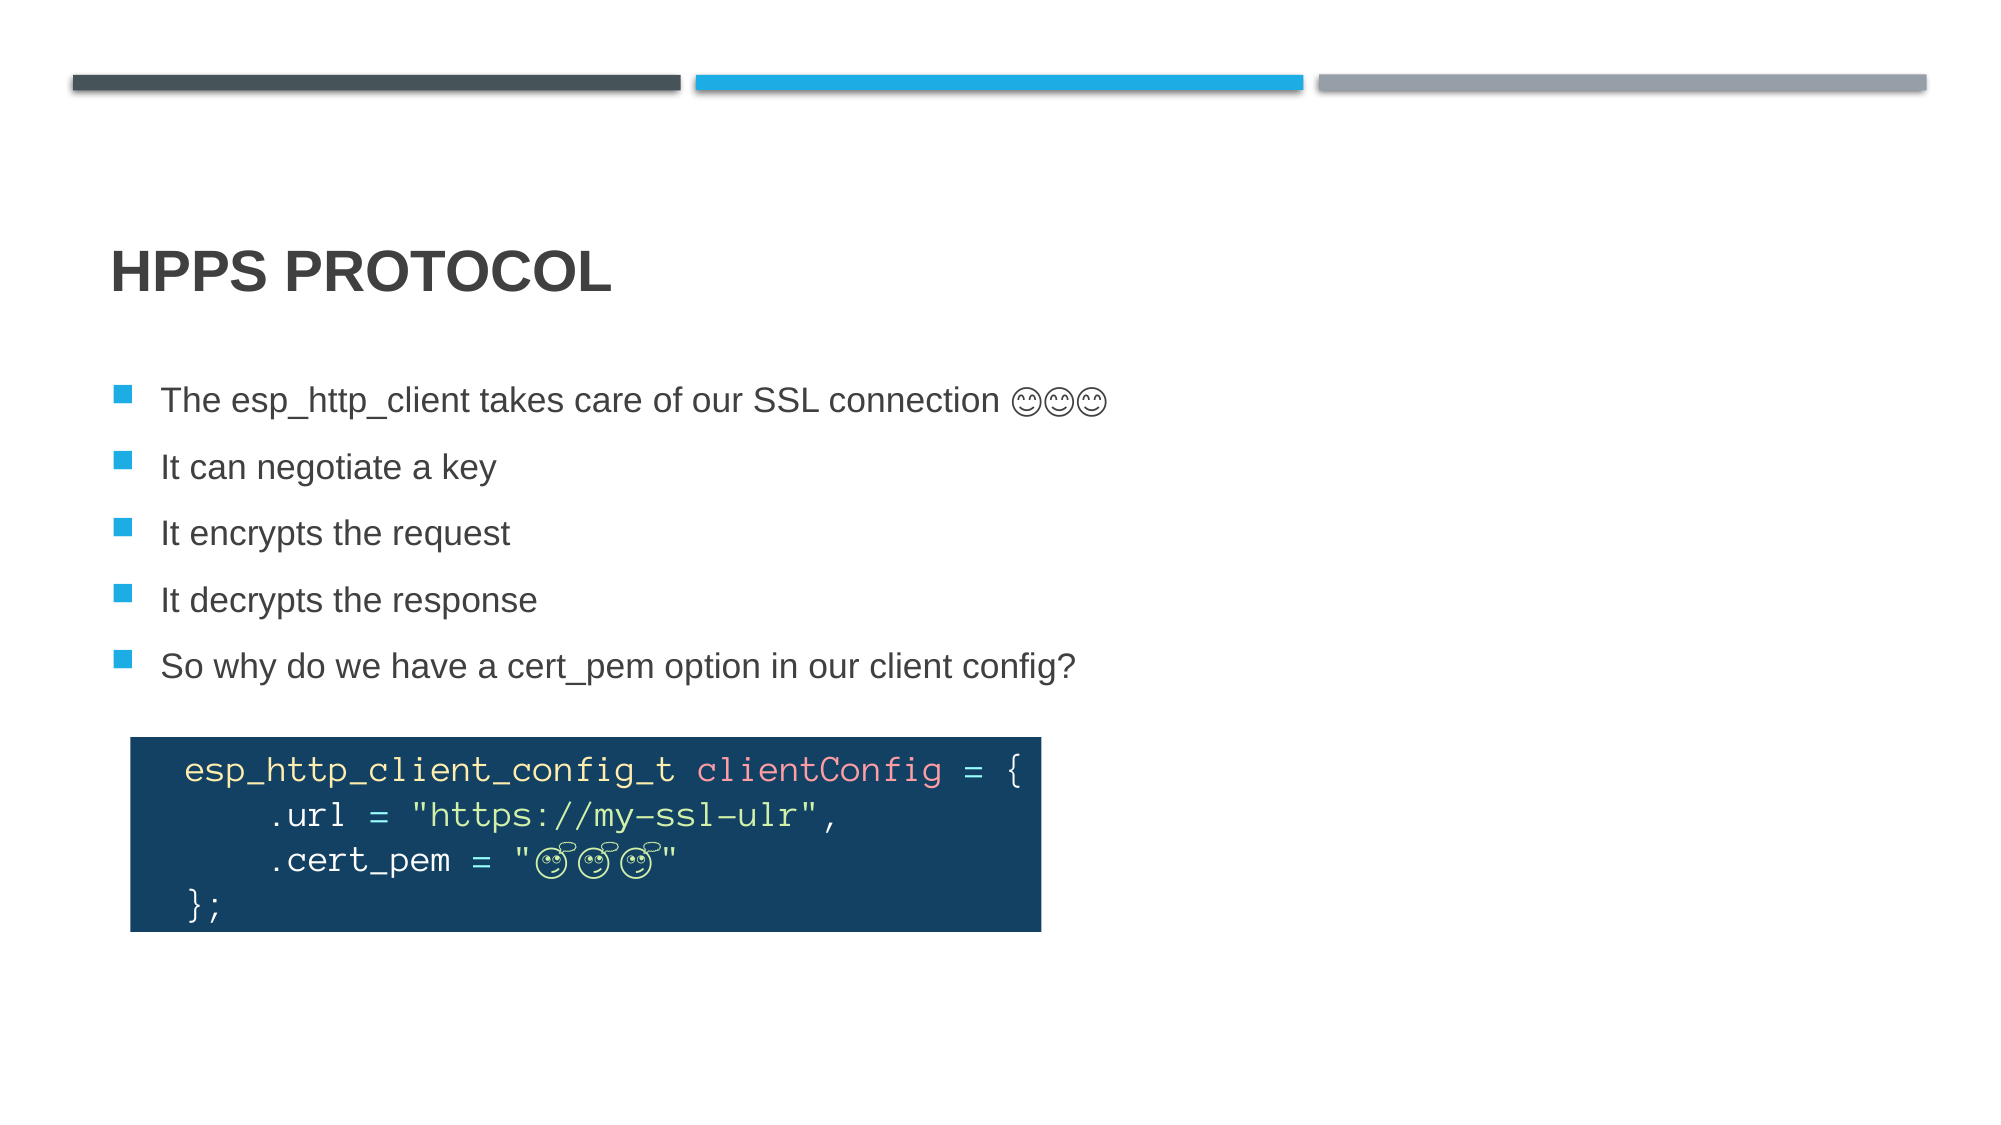

# HPPS PROTOCOL
The esp_http_client takes care of our SSL connection 😊😊😊
It can negotiate a key
It encrypts the request
It decrypts the response
So why do we have a cert_pem option in our client config?

  esp_http_client_config_t clientConfig = {
      .url = "https://my-ssl-ulr",
      .cert_pem = "🤔🤔🤔"
  };